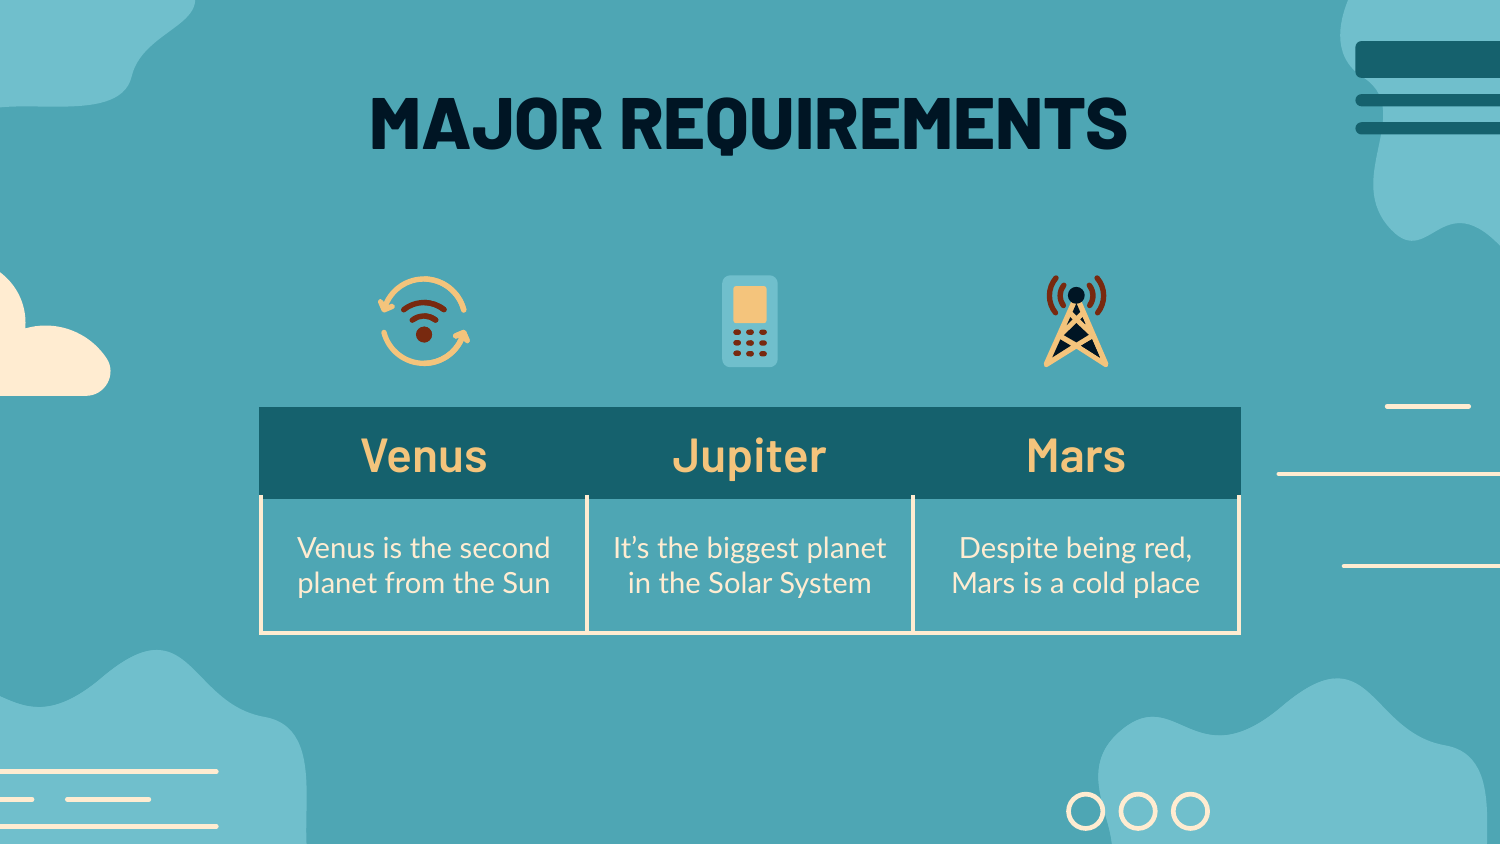

# MAJOR REQUIREMENTS

| Venus | Jupiter | Mars |
| --- | --- | --- |
| Venus is the second planet from the Sun | It’s the biggest planet in the Solar System | Despite being red, Mars is a cold place |